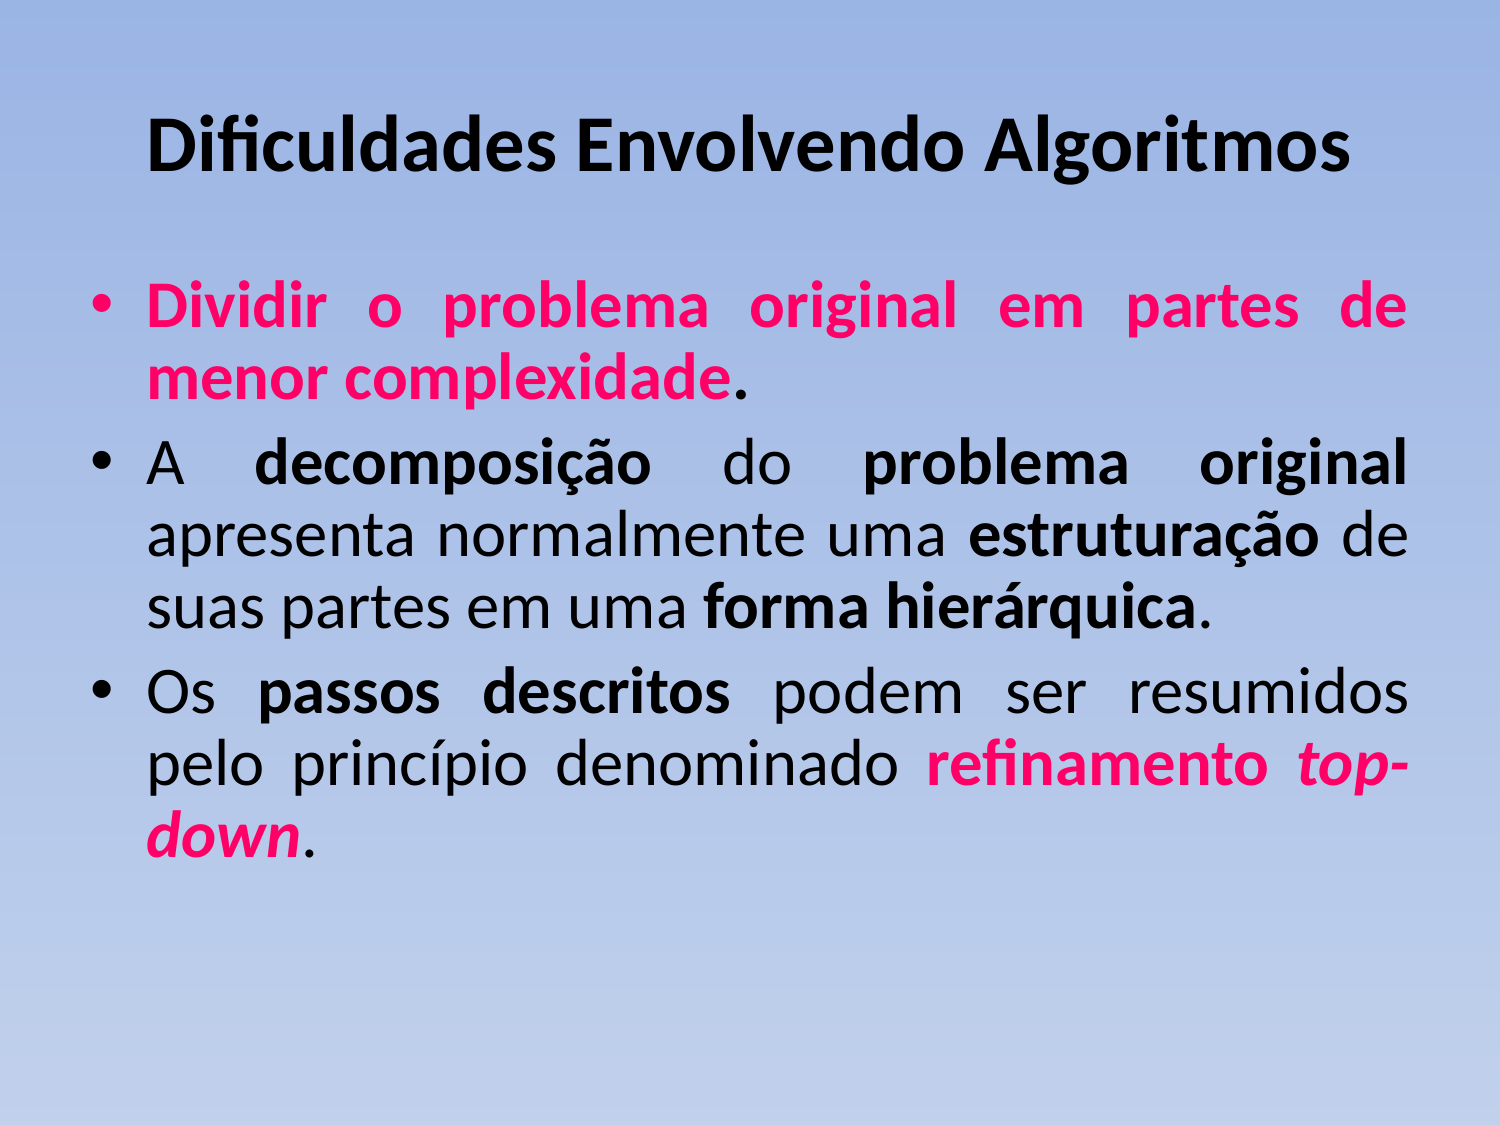

# Dificuldades Envolvendo Algoritmos
Dividir o problema original em partes de menor complexidade.
A decomposição do problema original apresenta normalmente uma estruturação de suas partes em uma forma hierárquica.
Os passos descritos podem ser resumidos pelo princípio denominado refinamento top-down.